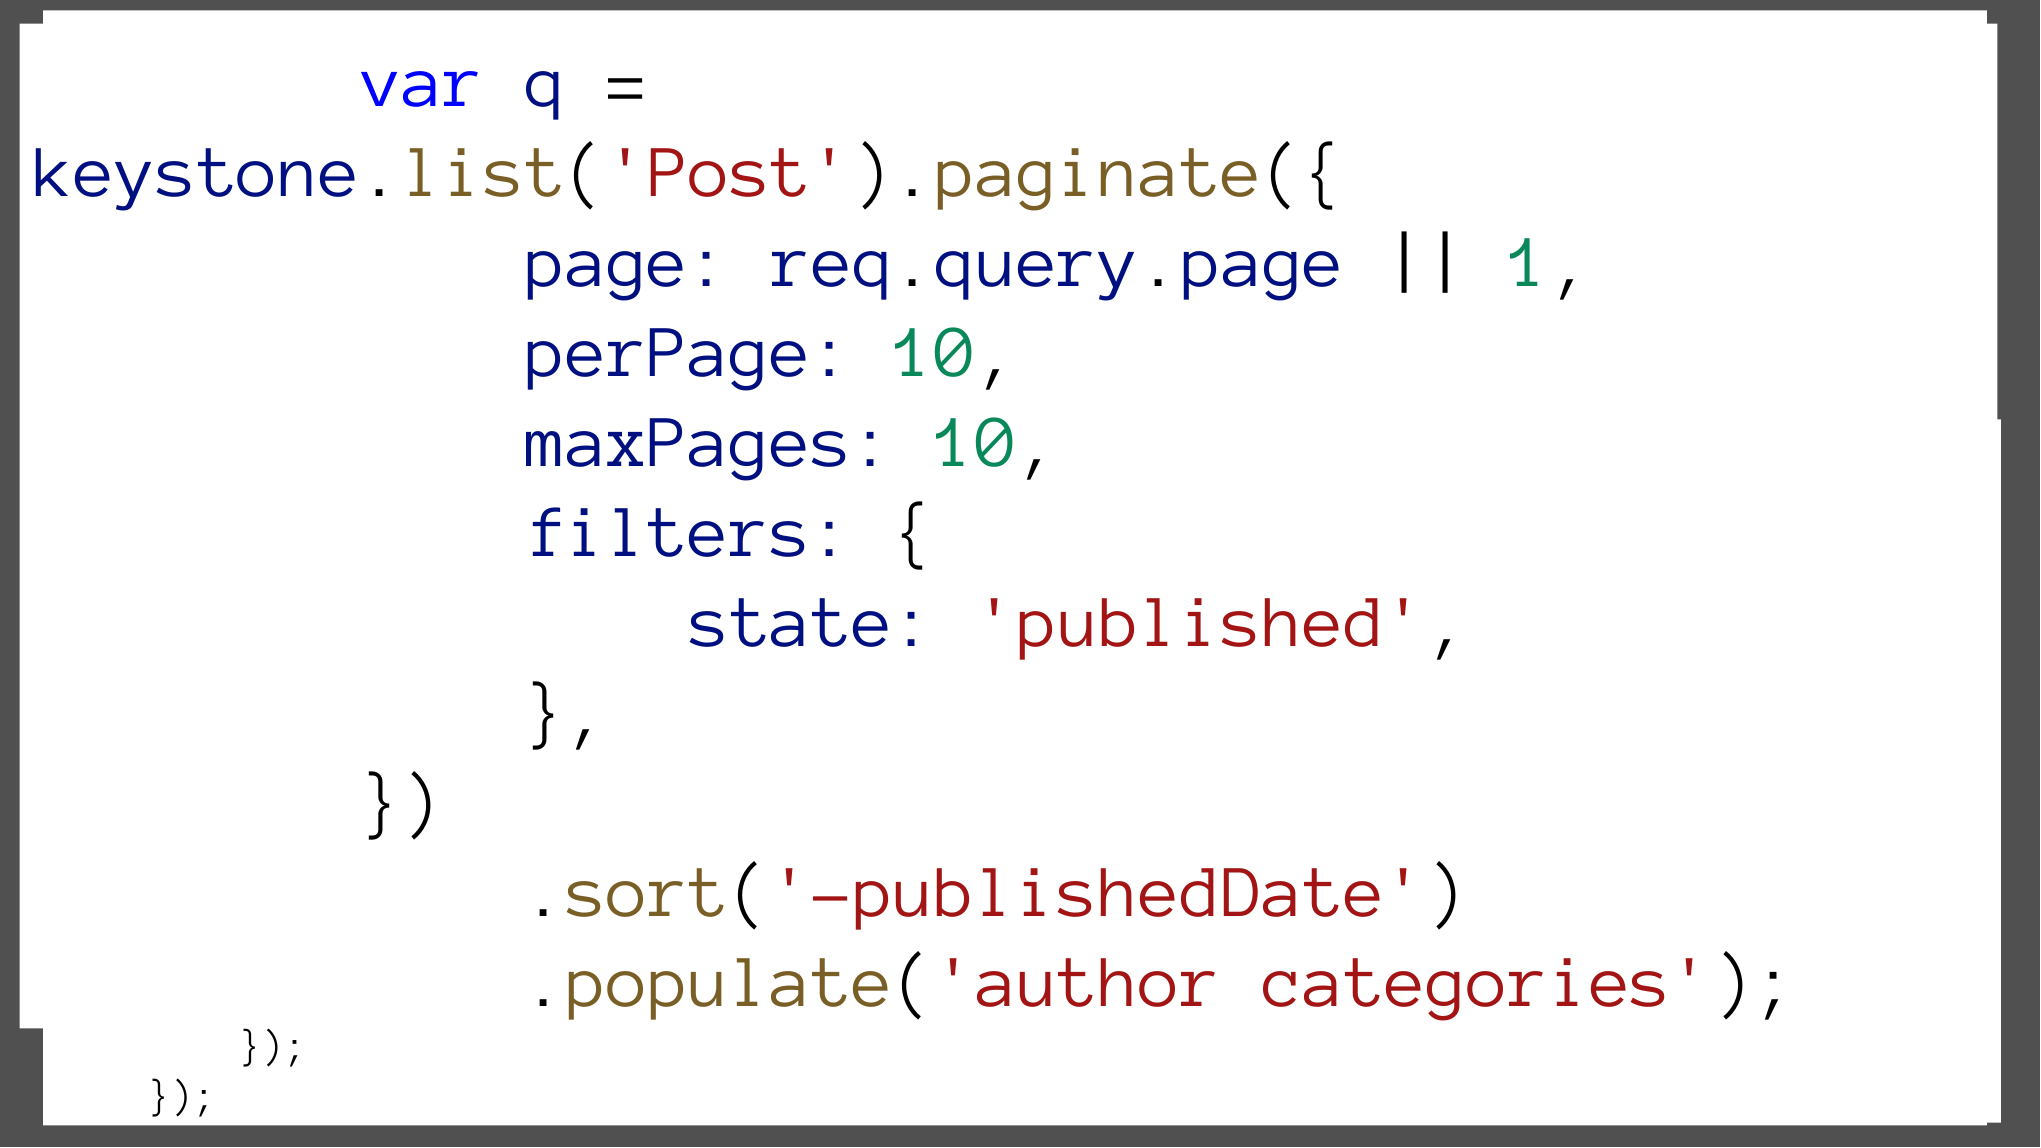

view.on('init', function (next) {
        var q = keystone.list('Post').paginate({
            page: req.query.page || 1,
            perPage: 10,
            maxPages: 10,
            filters: {
                state: 'published',
            },
        })
            .sort('-publishedDate')
            .populate('author categories');
        if (locals.data.category) {
            q.where('categories').in([locals.data.category]);
        }
        q.exec(function (err, results) {
            locals.data.posts = results;
            next(err);
        });
    });
        var q = keystone.list('Post').paginate({
            page: req.query.page || 1,
            perPage: 10,
            maxPages: 10,
            filters: {
                state: 'published',
            },
        })
            .sort('-publishedDate')
            .populate('author categories');
# Code eyecharts

Keystone.js – blog post listing

    view.on('init', function (next) {
        var q = keystone.list('Post').paginate({
            page: req.query.page || 1,
            perPage: 10,
            maxPages: 10,
            filters: {
                state: 'published',
            },
        })
            .sort('-publishedDate')
            .populate('author categories');
        if (locals.data.category) {
            q.where('categories').in([locals.data.category]);
        }
        q.exec(function (err, results) {
            locals.data.posts = results;
            next(err);
        });
    });